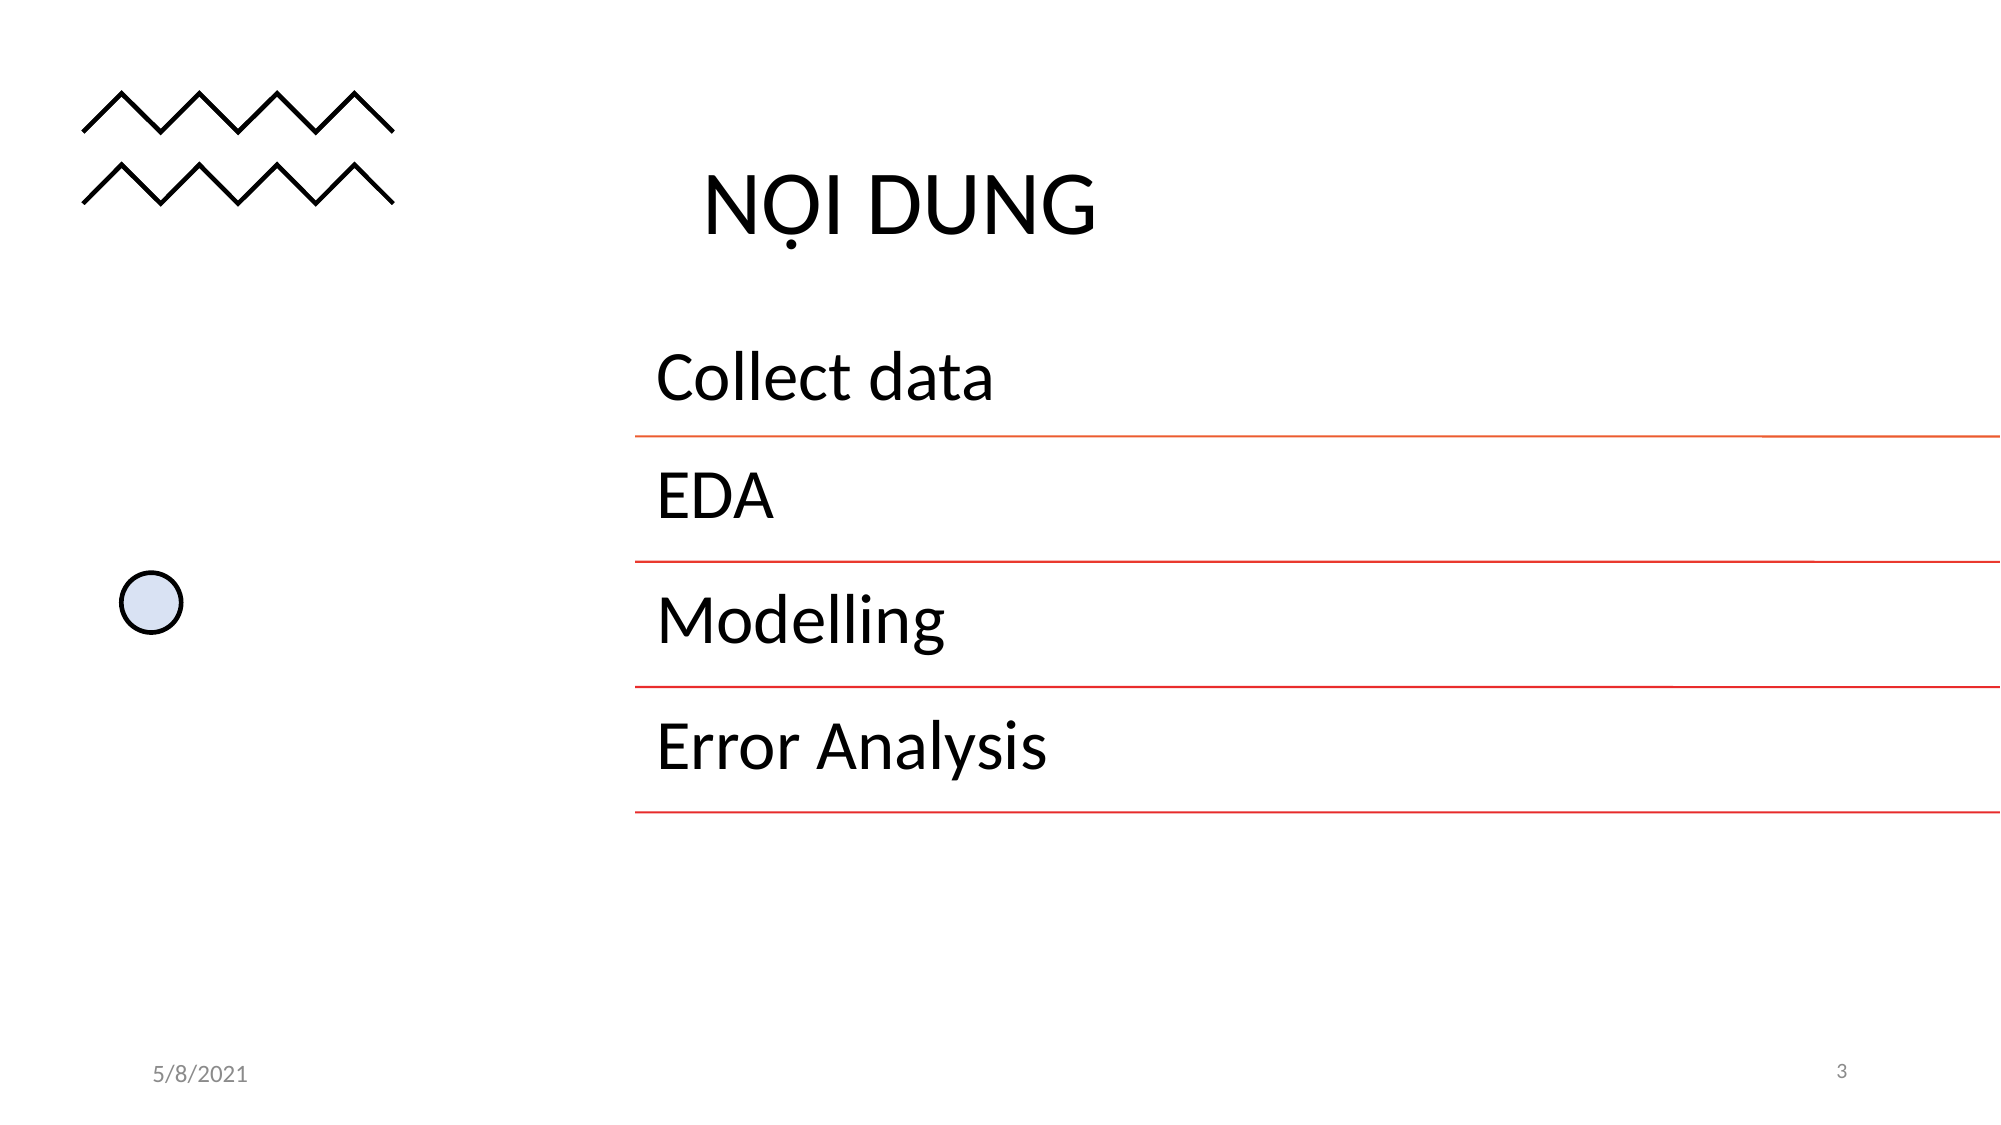

# NỘI DUNG
Collect data

EDA

Modelling

Error Analysis

5/8/2021
3